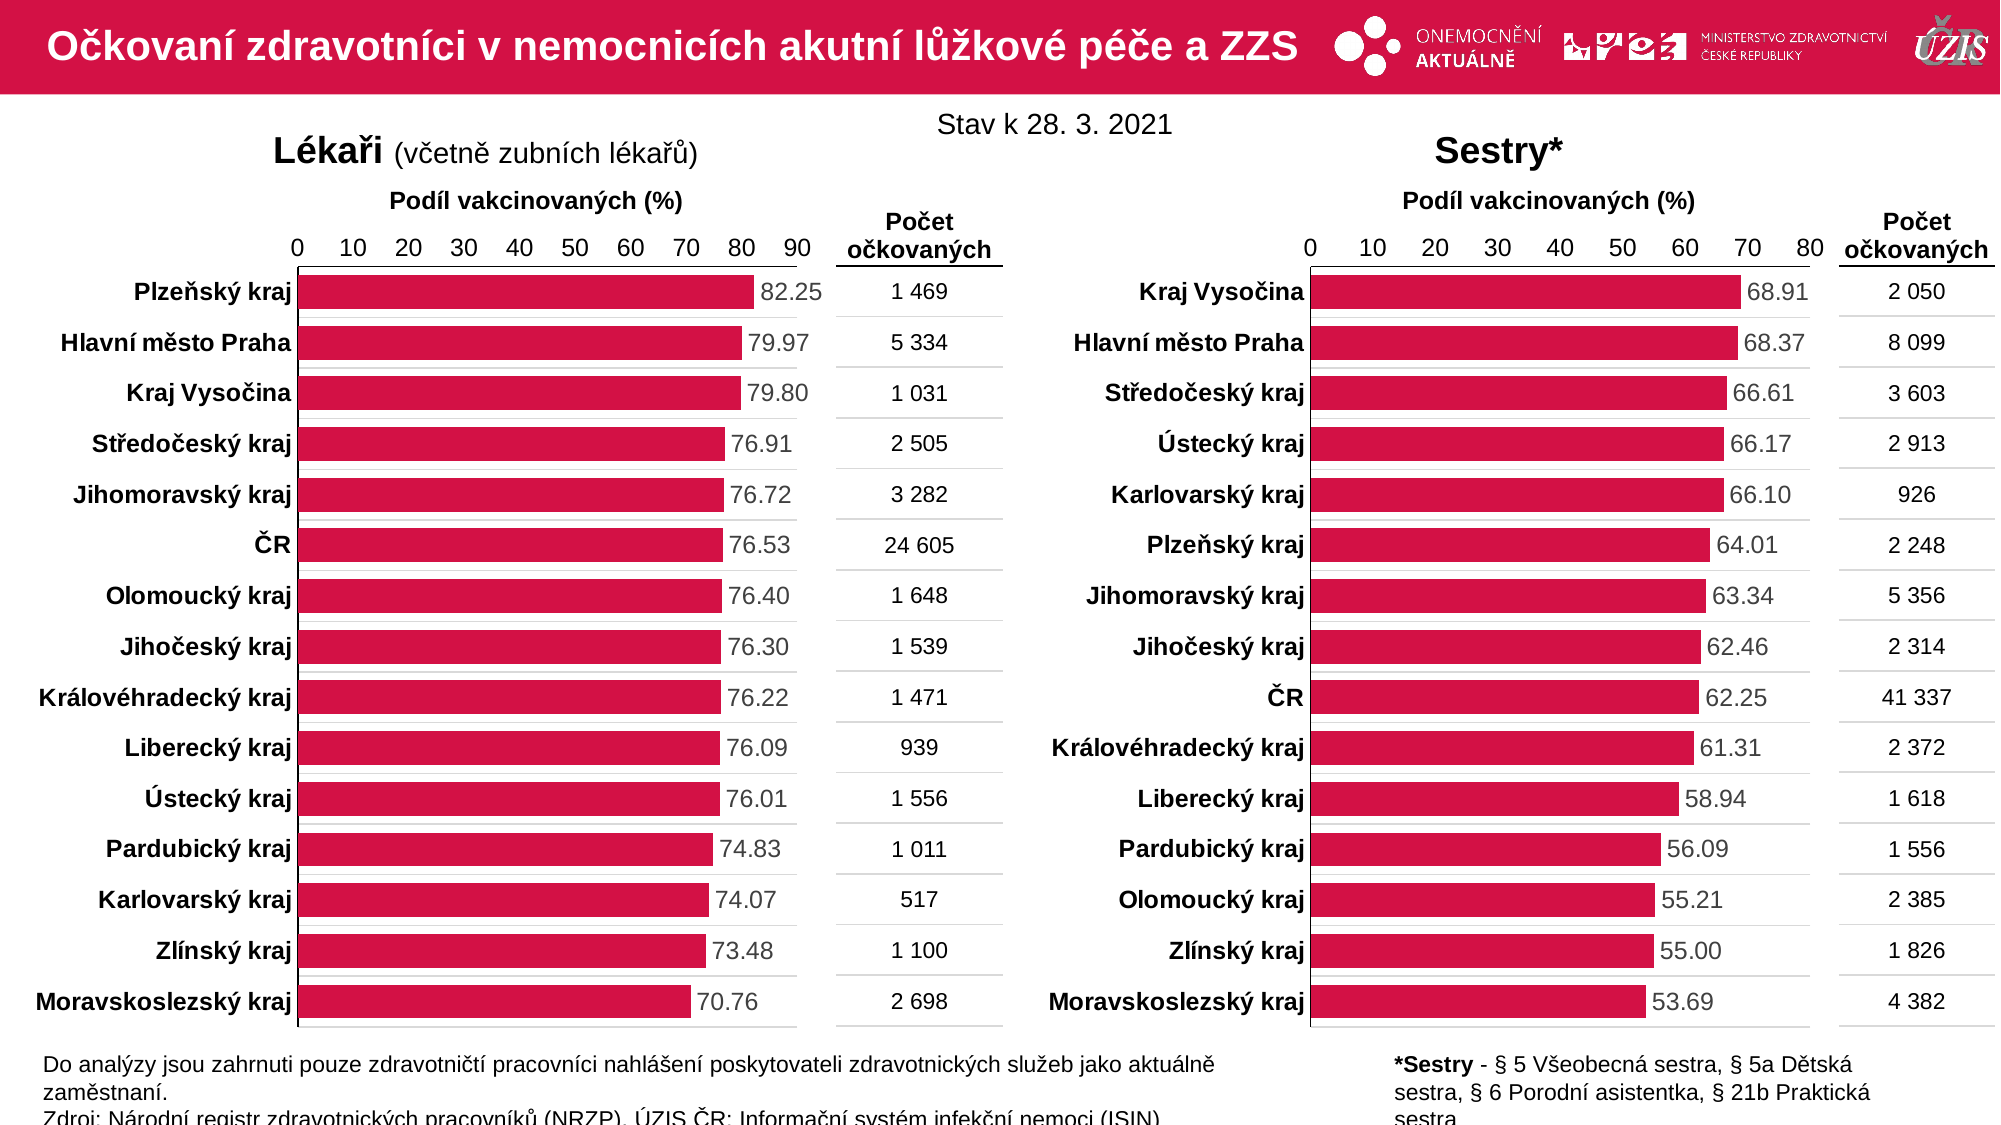

# Očkovaní zdravotníci v nemocnicích akutní lůžkové péče a ZZS
Stav k 28. 3. 2021
Lékaři (včetně zubních lékařů)
Sestry*
Podíl vakcinovaných (%)
Podíl vakcinovaných (%)
| Počet očkovaných |
| --- |
| 2 050 |
| 8 099 |
| 3 603 |
| 2 913 |
| 926 |
| 2 248 |
| 5 356 |
| 2 314 |
| 41 337 |
| 2 372 |
| 1 618 |
| 1 556 |
| 2 385 |
| 1 826 |
| 4 382 |
| Počet očkovaných |
| --- |
| 1 469 |
| 5 334 |
| 1 031 |
| 2 505 |
| 3 282 |
| 24 605 |
| 1 648 |
| 1 539 |
| 1 471 |
| 939 |
| 1 556 |
| 1 011 |
| 517 |
| 1 100 |
| 2 698 |

### Chart

| Category | % |
|---|---|
| Plzeňský kraj | 82.2508398656215 |
| Hlavní město Praha | 79.97001499250375 |
| Kraj Vysočina | 79.79876160990712 |
| Středočeský kraj | 76.91126803807184 |
| Jihomoravský kraj | 76.71809256661992 |
| ČR | 76.52950141519705 |
| Olomoucký kraj | 76.40241075567918 |
| Jihočeský kraj | 76.30143777887952 |
| Královéhradecký kraj | 76.21761658031087 |
| Liberecký kraj | 76.09400324149108 |
| Ústecký kraj | 76.01367855398144 |
| Pardubický kraj | 74.83345669874167 |
| Karlovarský kraj | 74.06876790830945 |
| Zlínský kraj | 73.48029392117569 |
| Moravskoslezský kraj | 70.75793338578546 |

### Chart

| Category | % |
|---|---|
| Kraj Vysočina | 68.90756302521008 |
| Hlavní město Praha | 68.36906972817829 |
| Středočeský kraj | 66.61120354963948 |
| Ústecký kraj | 66.1744661517492 |
| Karlovarský kraj | 66.0956459671663 |
| Plzeňský kraj | 64.00911161731207 |
| Jihomoravský kraj | 63.33964049195837 |
| Jihočeský kraj | 62.4561403508772 |
| ČR | 62.253580518365695 |
| Královéhradecký kraj | 61.307831481002836 |
| Liberecký kraj | 58.943533697632056 |
| Pardubický kraj | 56.092285508291276 |
| Olomoucký kraj | 55.208333333333336 |
| Zlínský kraj | 55.00000000000001 |
| Moravskoslezský kraj | 53.6944001960544 |
Do analýzy jsou zahrnuti pouze zdravotničtí pracovníci nahlášení poskytovateli zdravotnických služeb jako aktuálně zaměstnaní.
Zdroj: Národní registr zdravotnických pracovníků (NRZP), ÚZIS ČR; Informační systém infekční nemoci (ISIN)
*Sestry - § 5 Všeobecná sestra, § 5a Dětská sestra, § 6 Porodní asistentka, § 21b Praktická sestra